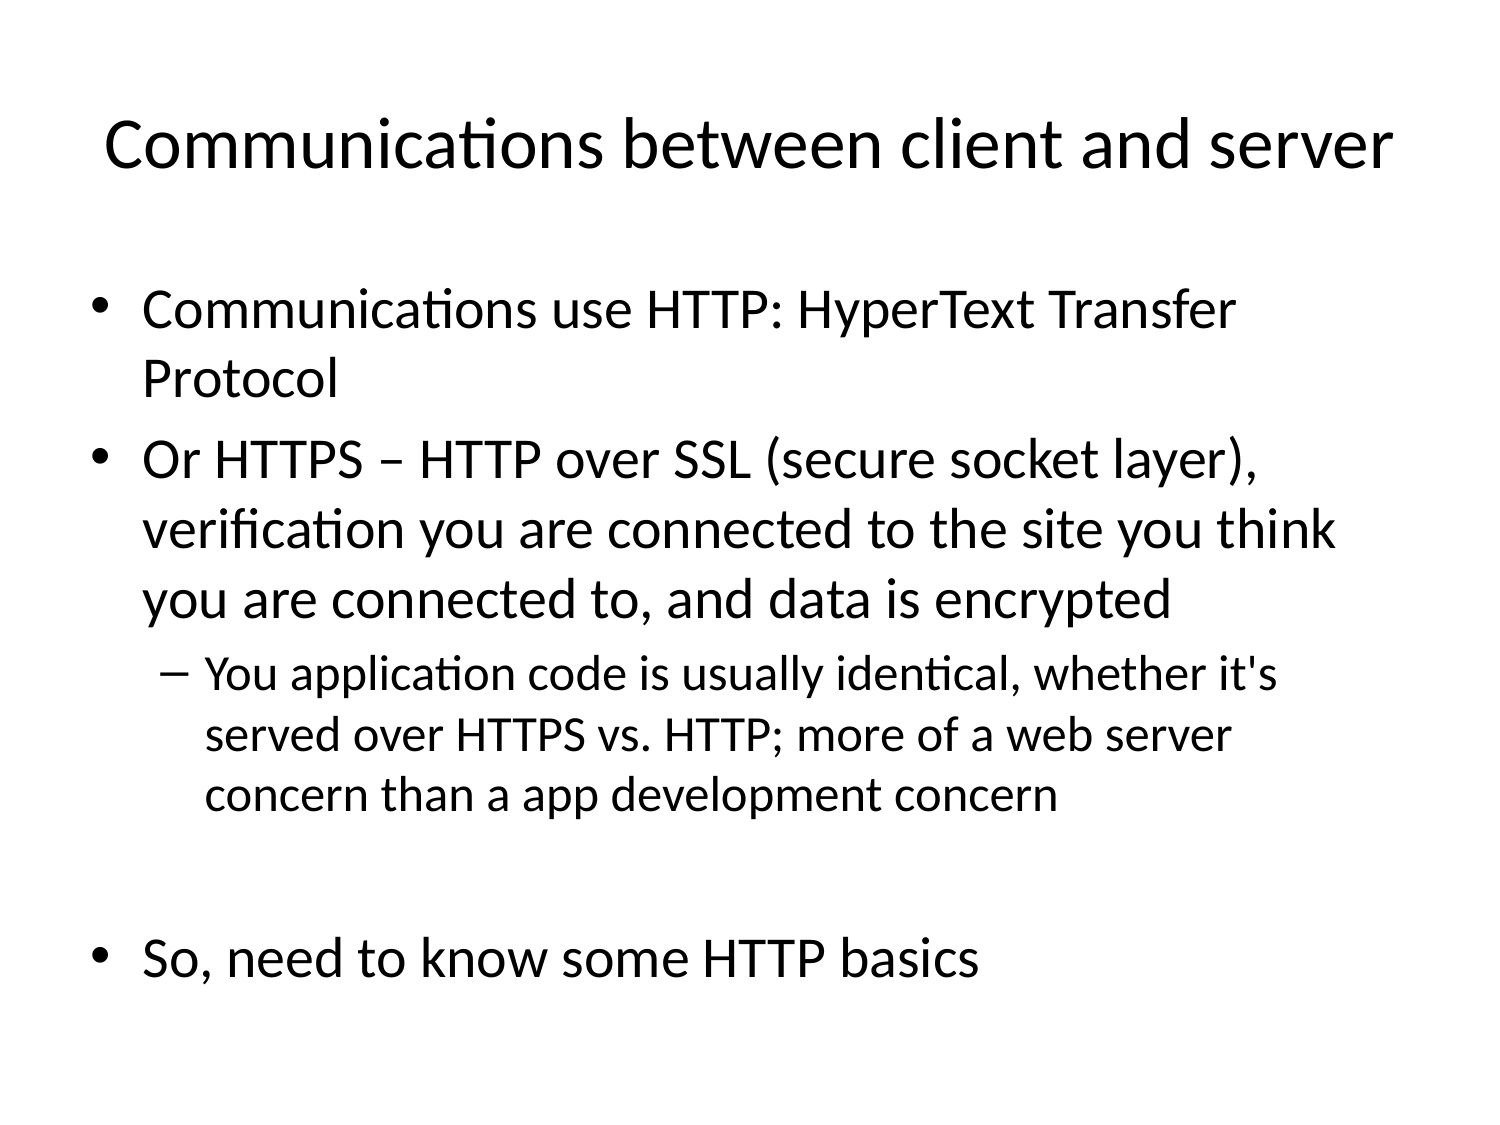

# Communications between client and server
Communications use HTTP: HyperText Transfer Protocol
Or HTTPS – HTTP over SSL (secure socket layer), verification you are connected to the site you think you are connected to, and data is encrypted
You application code is usually identical, whether it's served over HTTPS vs. HTTP; more of a web server concern than a app development concern

So, need to know some HTTP basics